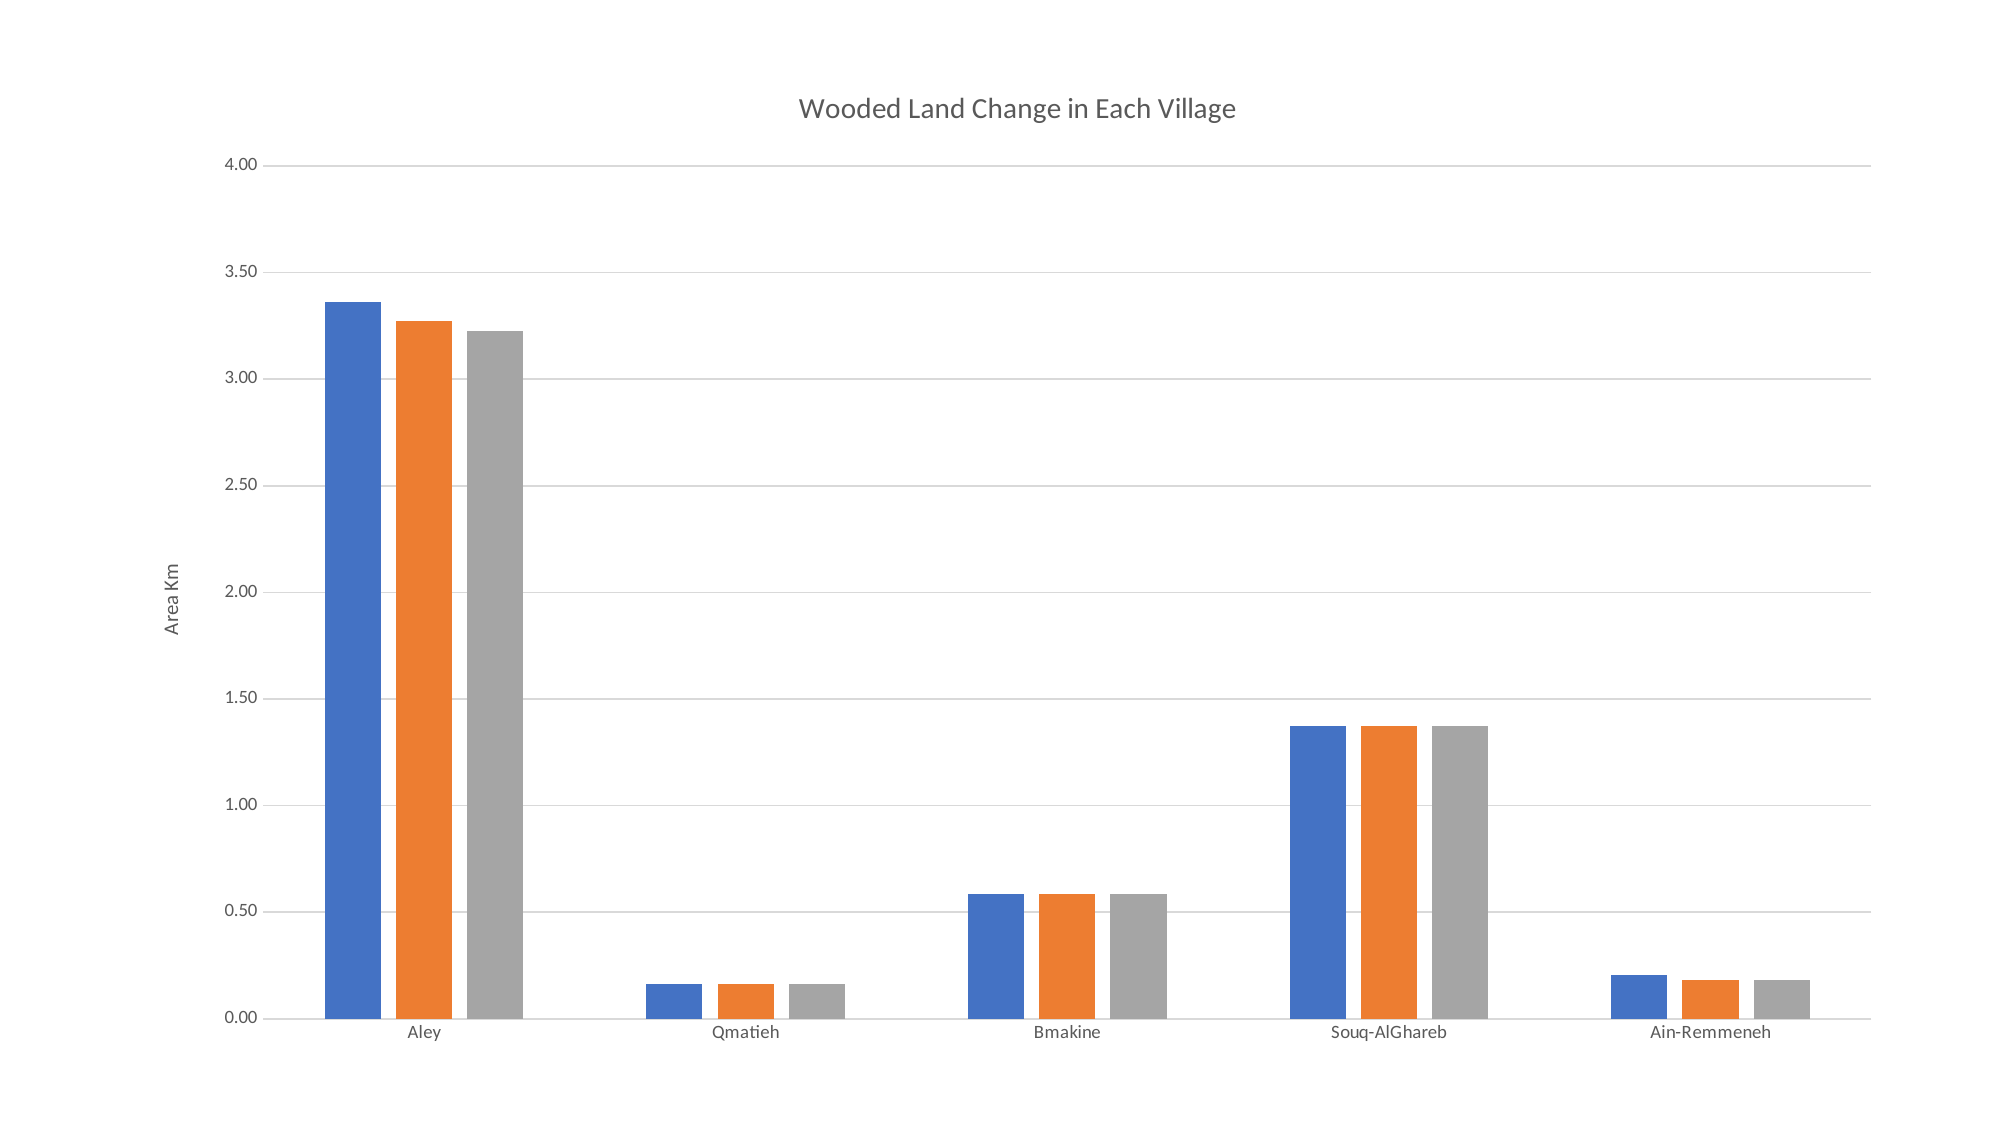

### Chart: Wooded Land Change in Each Village

| Category | 2005 | 2017 | 2022 |
|---|---|---|---|
| Aley | 3.36151322295 | 3.27127352159 | 3.2274067655 |
| Qmatieh | 0.162943016882 | 0.162943016882 | 0.162943016882 |
| Bmakine | 0.583475709294 | 0.583475709294 | 0.583475709294 |
| Souq-AlGhareb | 1.37413919584 | 1.37244790282 | 1.37244790282 |
| Ain-Remmeneh | 0.2056270272 | 0.182650395487 | 0.182650395487 |